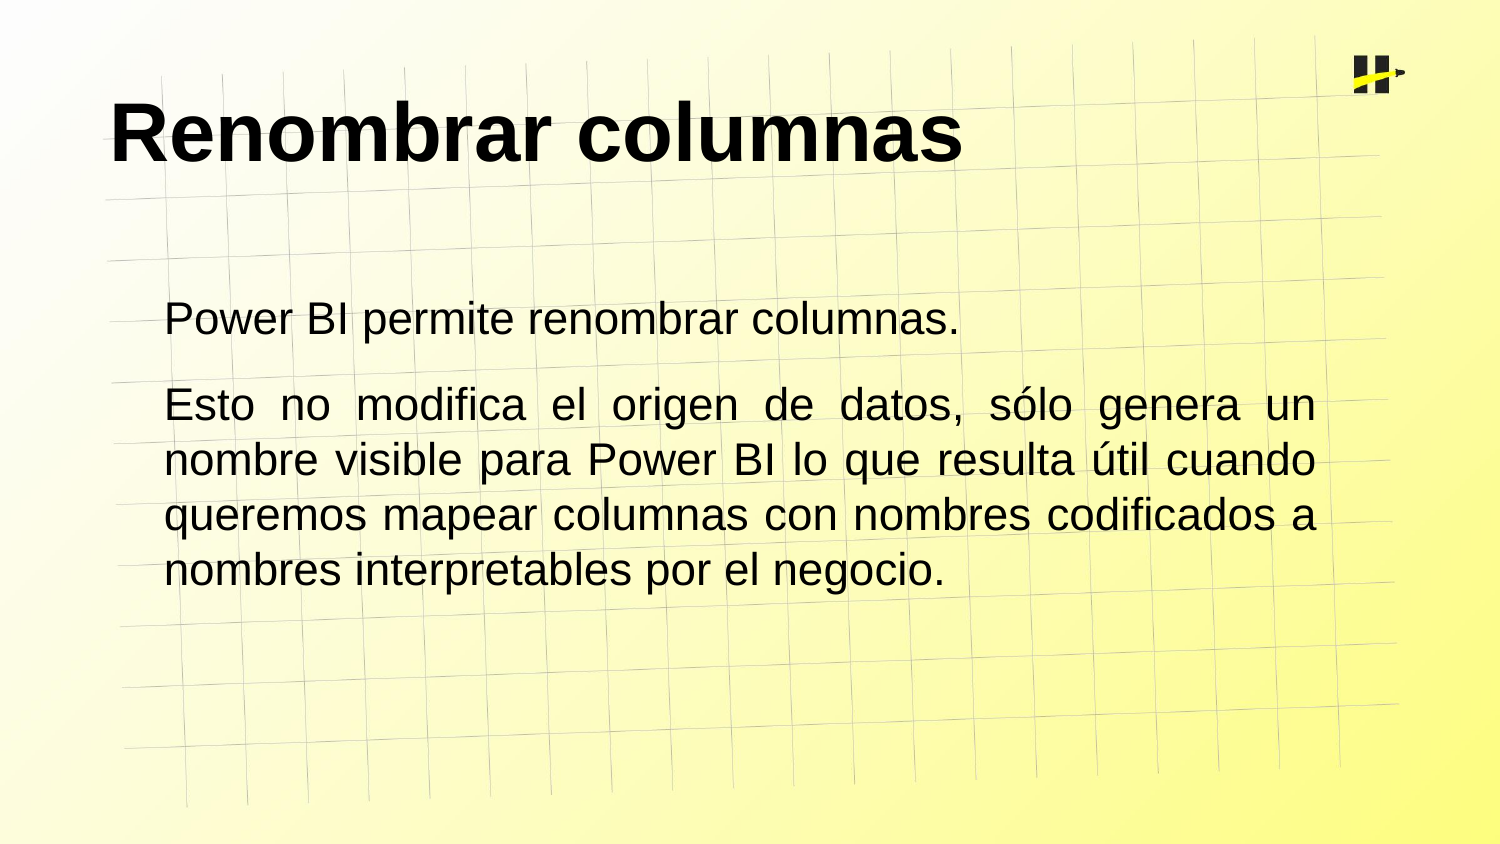

Renombrar columnas
Power BI permite renombrar columnas.
Esto no modifica el origen de datos, sólo genera un nombre visible para Power BI lo que resulta útil cuando queremos mapear columnas con nombres codificados a nombres interpretables por el negocio.